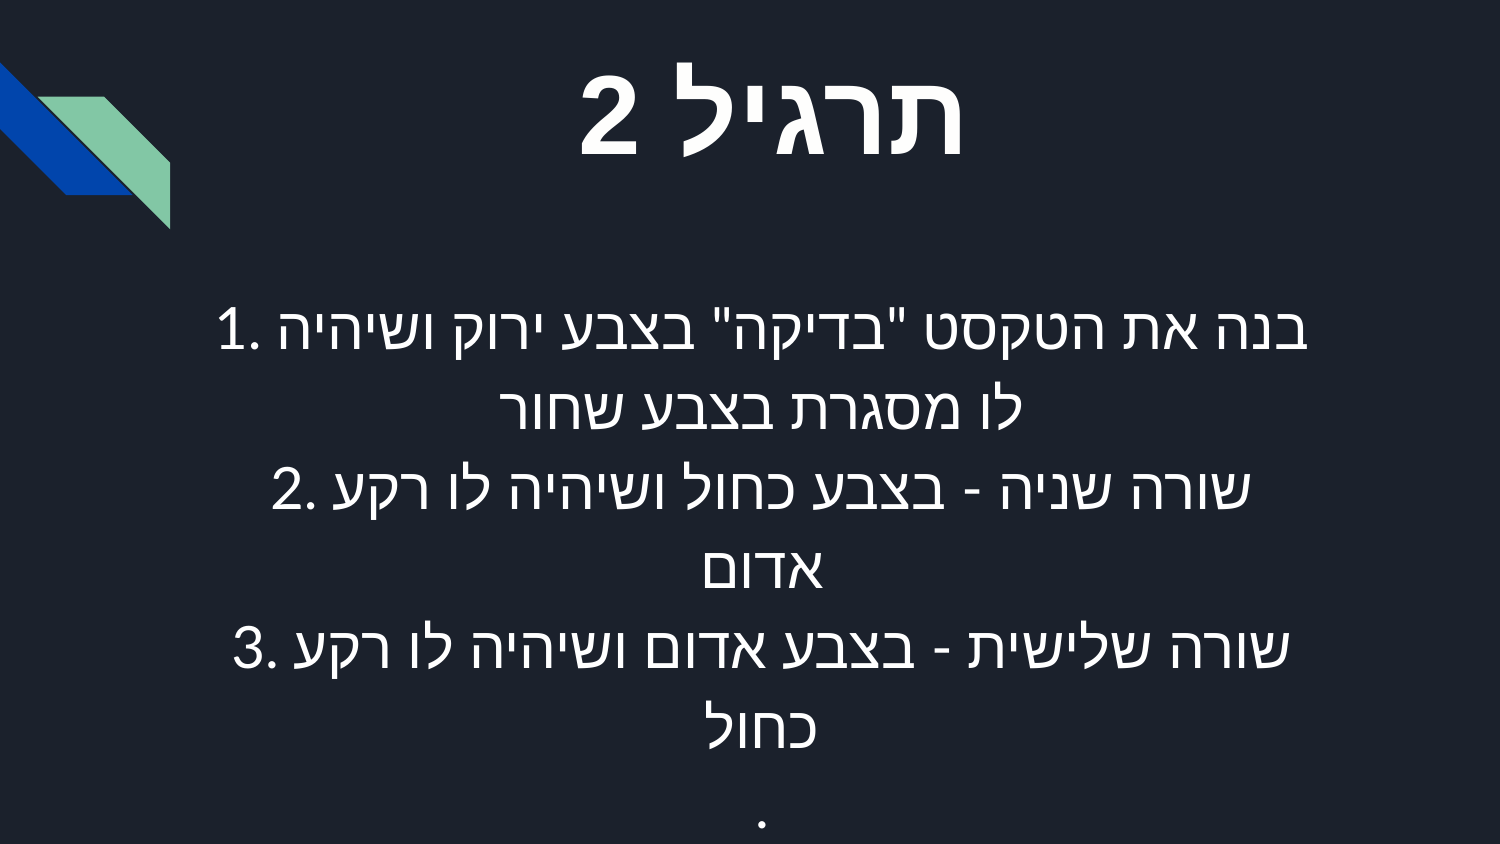

תרגיל 2
1. בנה את הטקסט "בדיקה" בצבע ירוק ושיהיה לו מסגרת בצבע שחור
2. שורה שניה - בצבע כחול ושיהיה לו רקע אדום
3. שורה שלישית - בצבע אדום ושיהיה לו רקע כחול
.